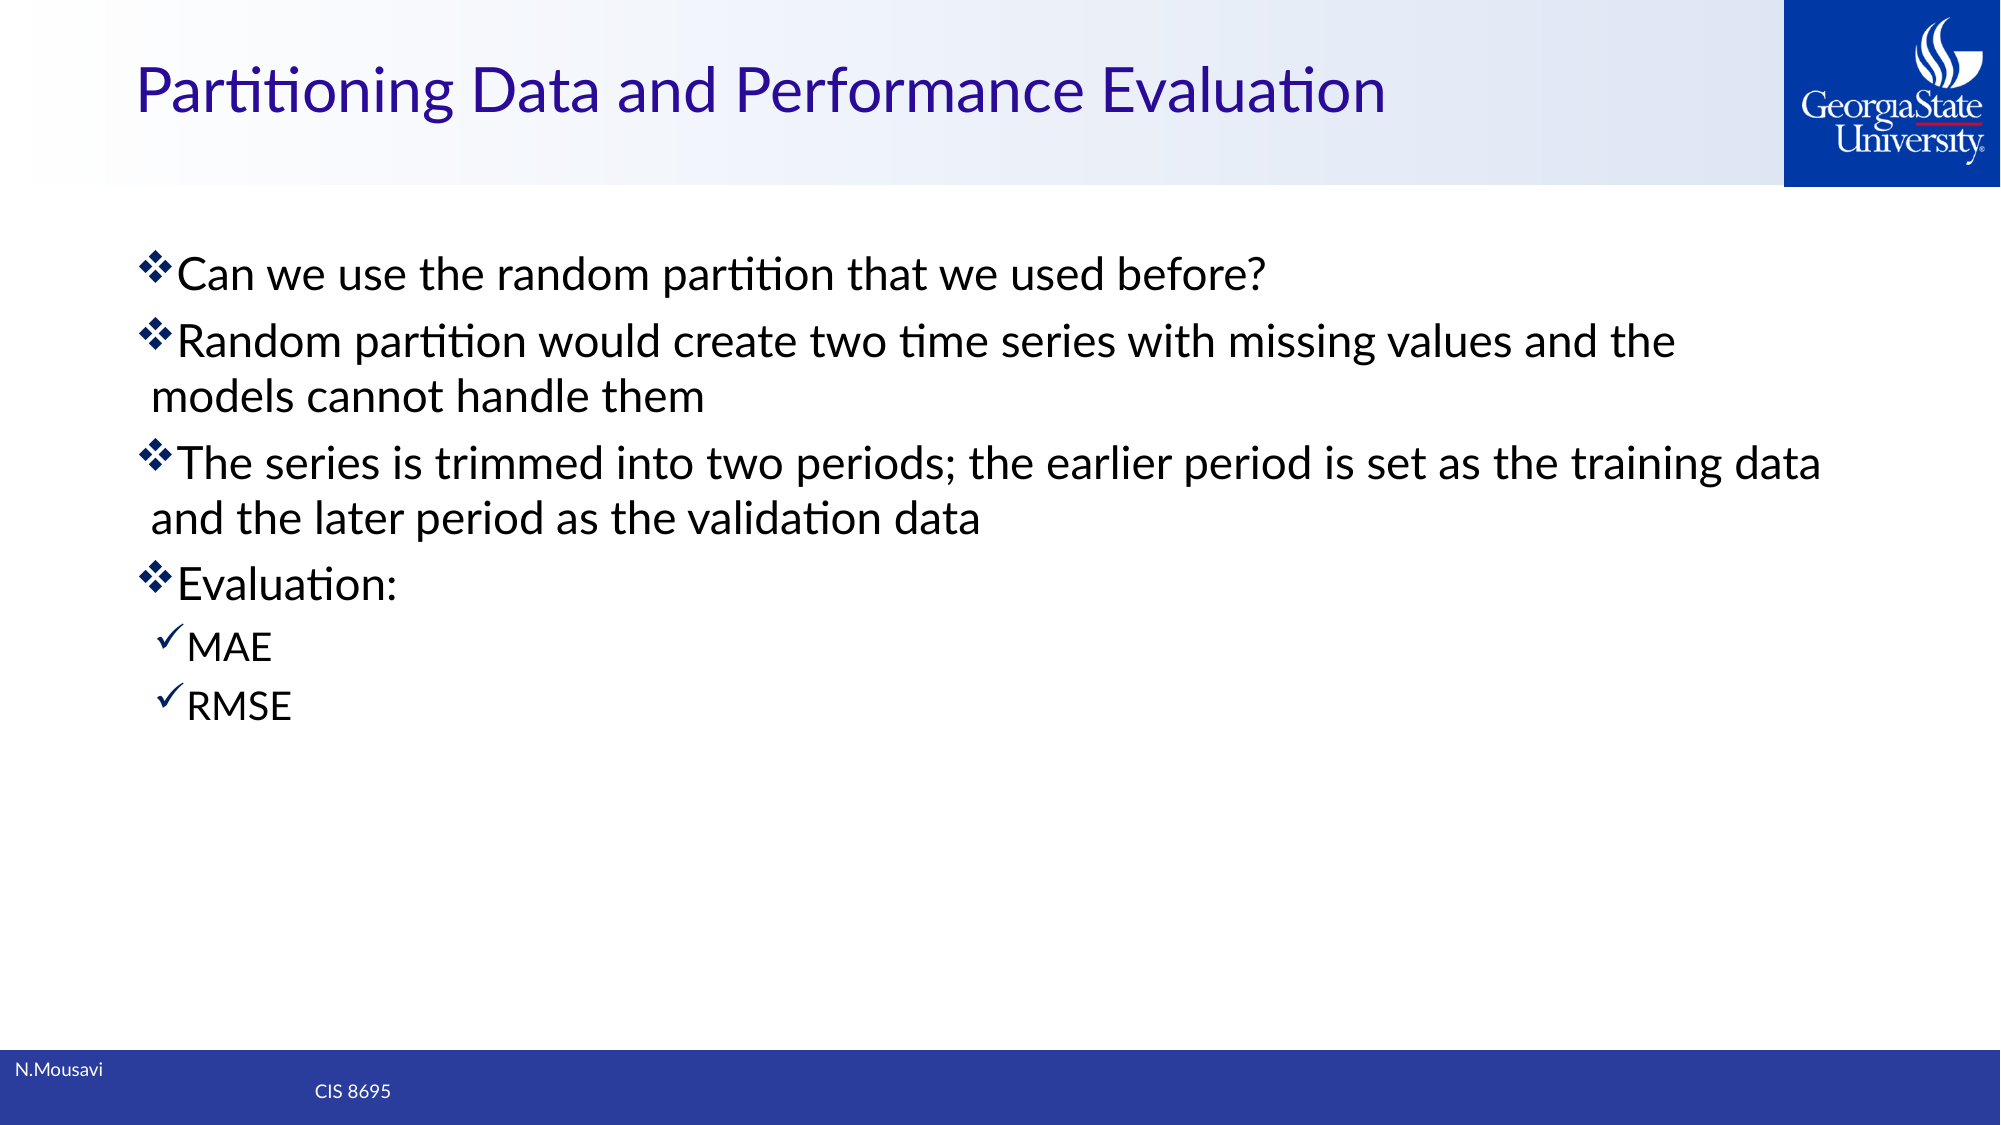

# Partitioning Data and Performance Evaluation
Can we use the random partition that we used before?
Random partition would create two time series with missing values and the models cannot handle them
The series is trimmed into two periods; the earlier period is set as the training data and the later period as the validation data
Evaluation:
MAE
RMSE